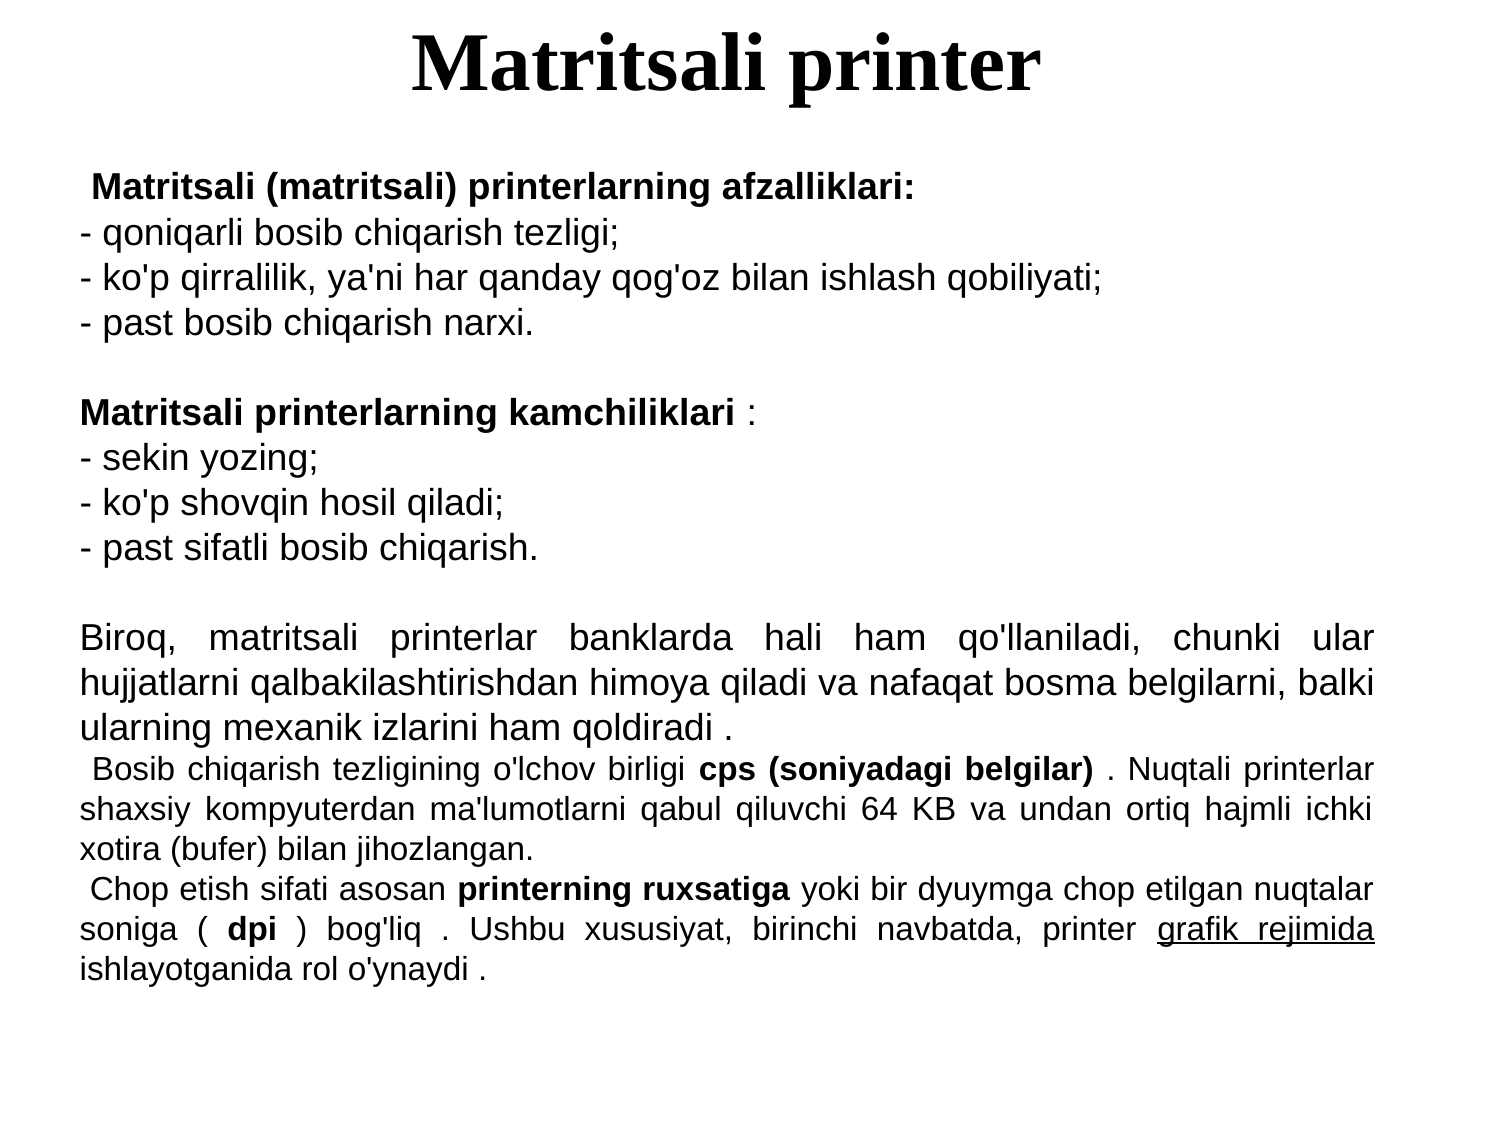

Matritsali printer

 Matritsali (matritsali) printerlarning afzalliklari:
- qoniqarli bosib chiqarish tezligi;
- ko'p qirralilik, ya'ni har qanday qog'oz bilan ishlash qobiliyati;
- past bosib chiqarish narxi.

Matritsali printerlarning kamchiliklari :
- sekin yozing;
- ko'p shovqin hosil qiladi;
- past sifatli bosib chiqarish.

Biroq, matritsali printerlar banklarda hali ham qo'llaniladi, chunki ular hujjatlarni qalbakilashtirishdan himoya qiladi va nafaqat bosma belgilarni, balki ularning mexanik izlarini ham qoldiradi .
 Bosib chiqarish tezligining o'lchov birligi cps (soniyadagi belgilar) . Nuqtali printerlar shaxsiy kompyuterdan ma'lumotlarni qabul qiluvchi 64 KB va undan ortiq hajmli ichki xotira (bufer) bilan jihozlangan.
 Chop etish sifati asosan printerning ruxsatiga yoki bir dyuymga chop etilgan nuqtalar soniga ( dpi ) bog'liq . Ushbu xususiyat, birinchi navbatda, printer grafik rejimida ishlayotganida rol o'ynaydi .